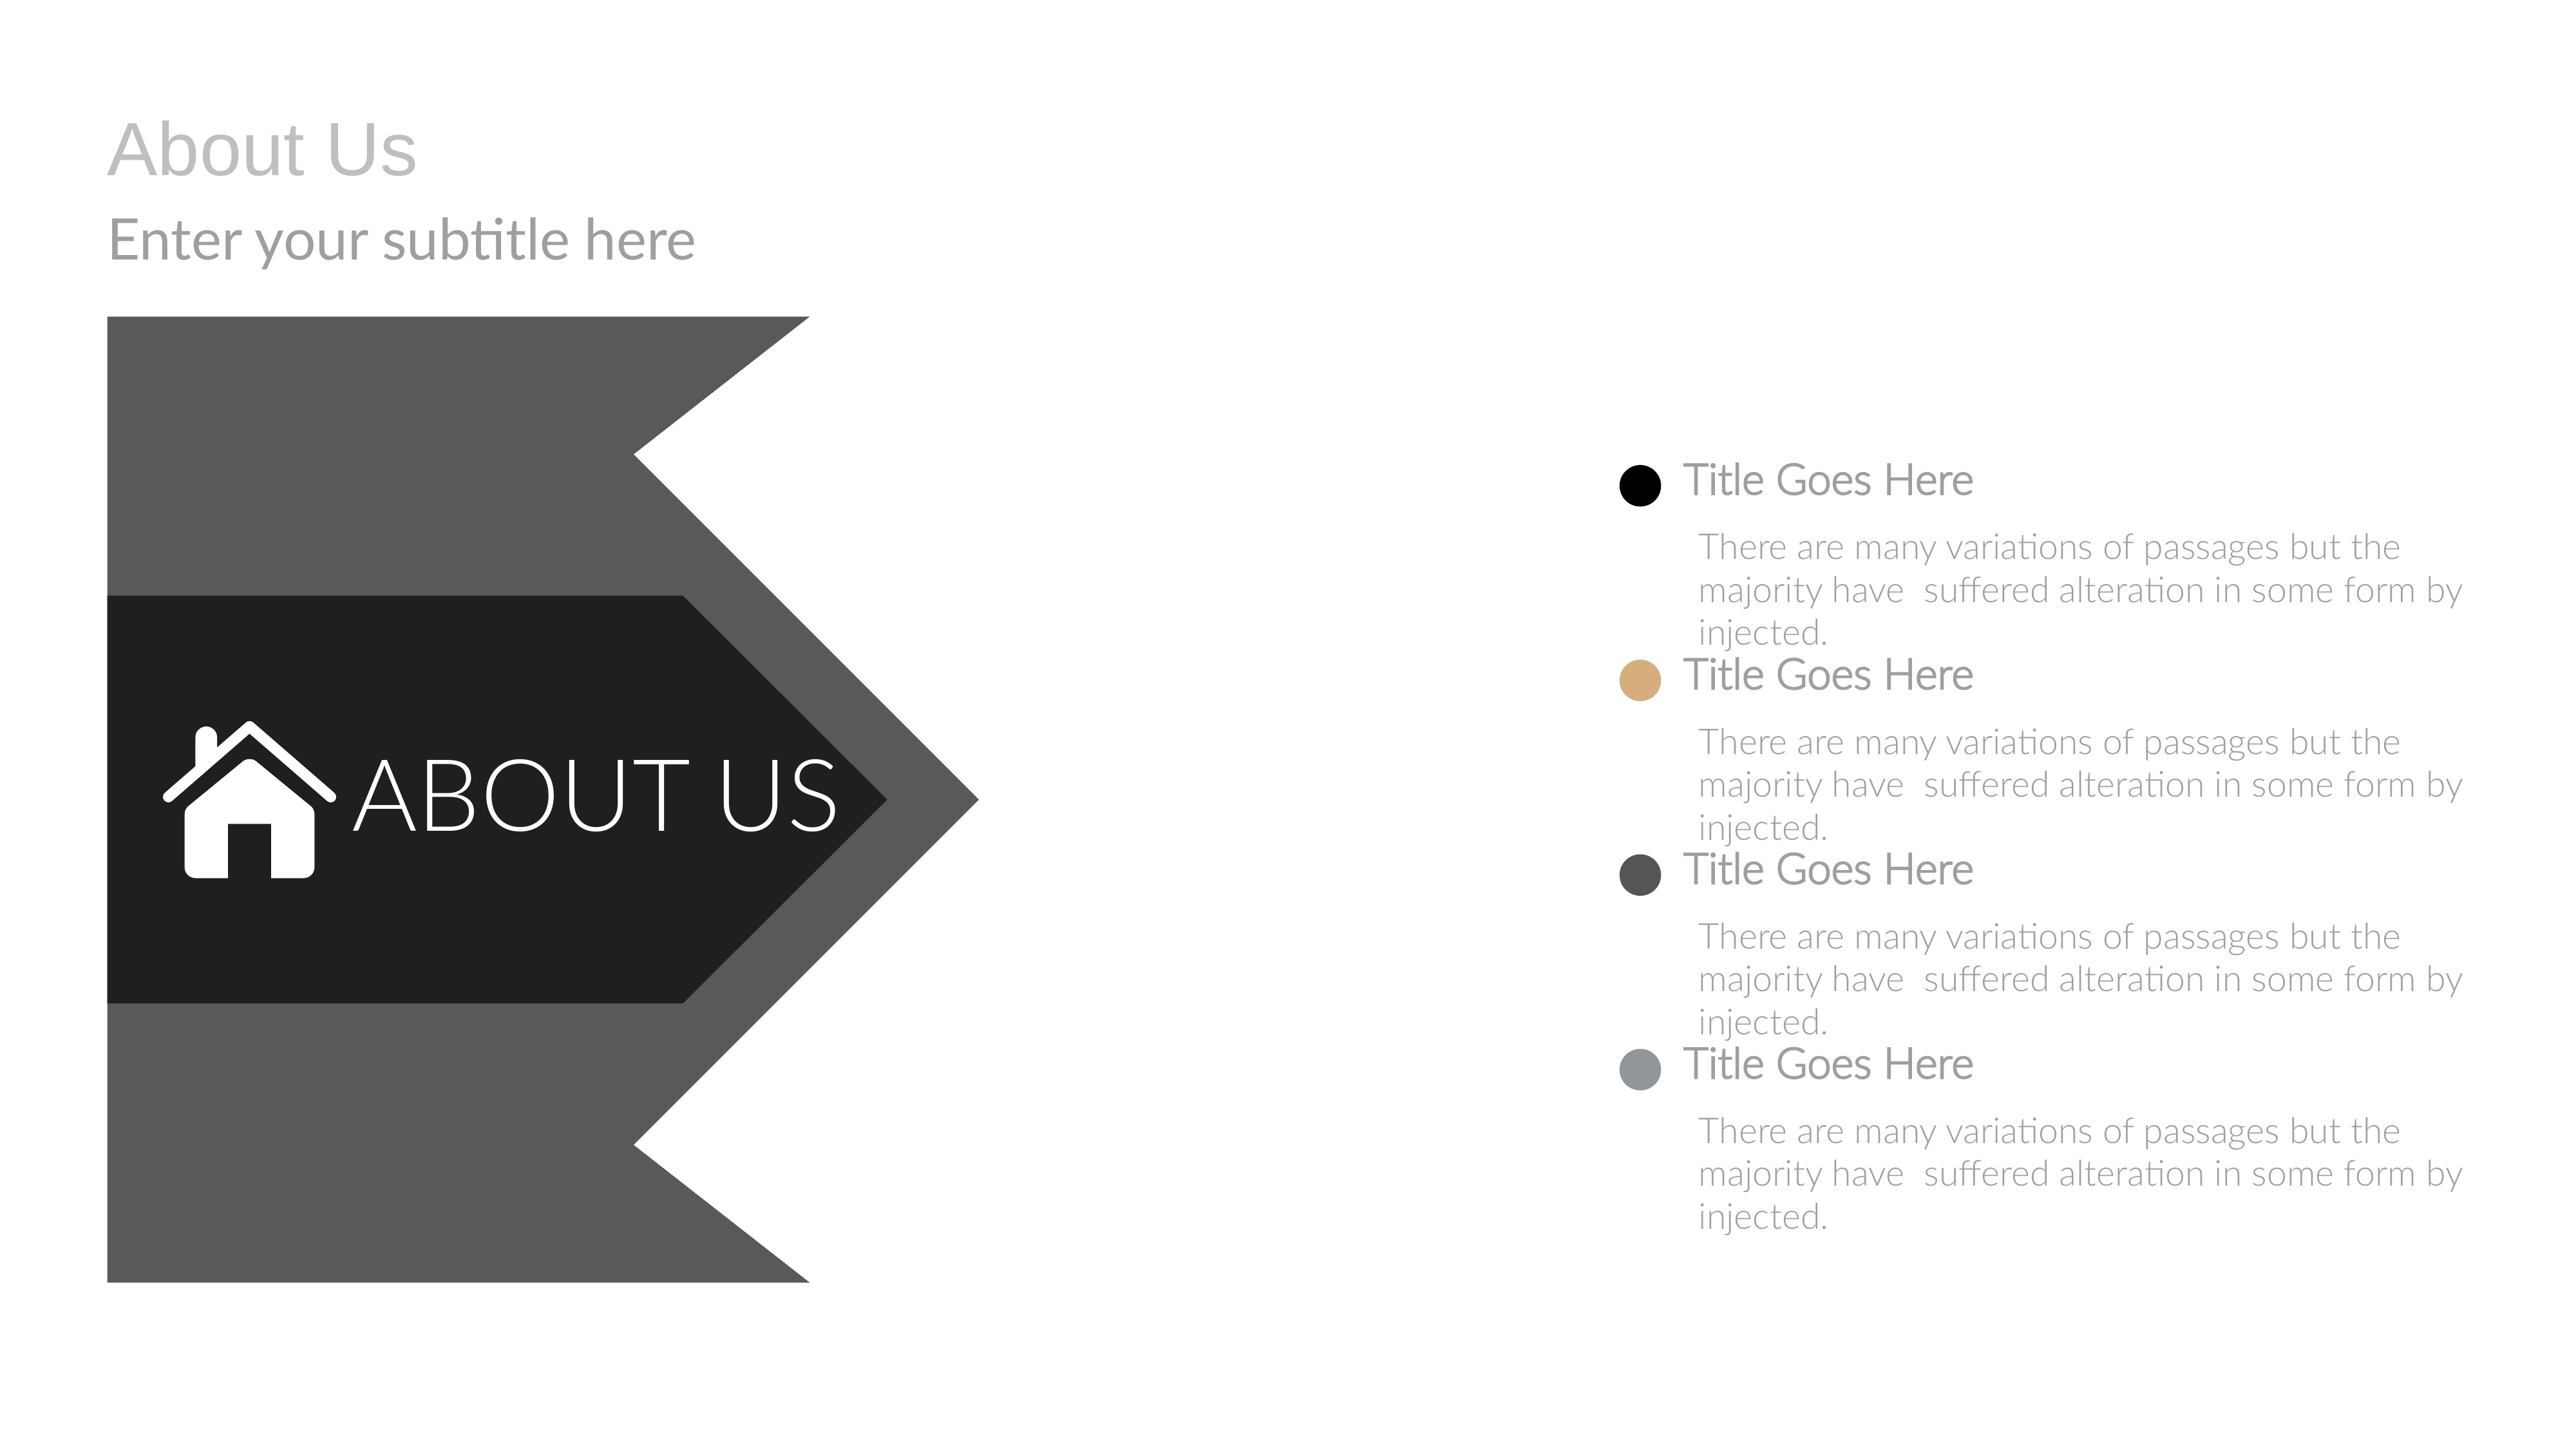

# About Us
Enter your subtitle here

Title Goes Here

There are many variations of passages but the majority have  suffered alteration in some form by injected.

Title Goes Here

There are many variations of passages but the majority have  suffered alteration in some form by injected.

ABOUT US
Title Goes Here

There are many variations of passages but the majority have  suffered alteration in some form by injected.
Title Goes Here

There are many variations of passages but the majority have  suffered alteration in some form by injected.